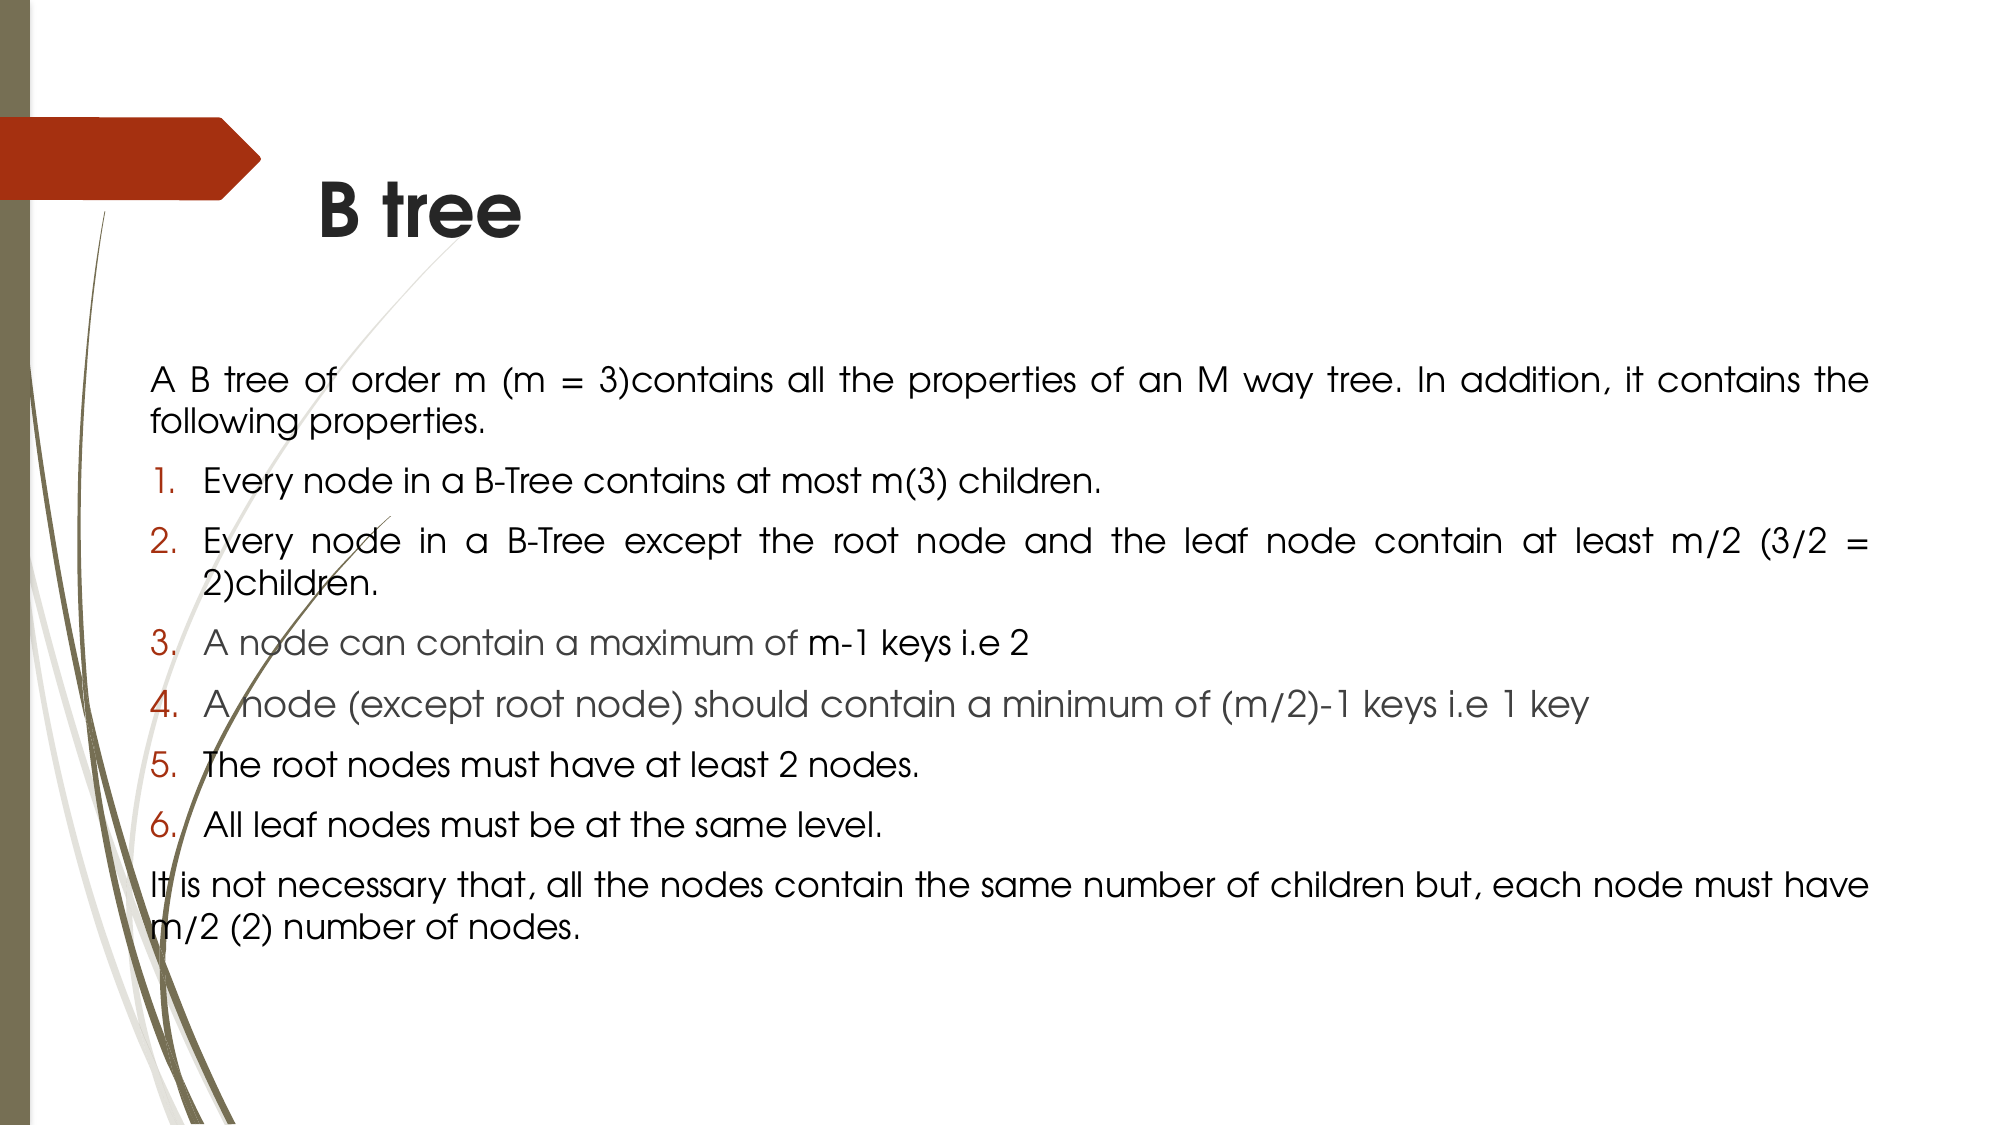

# B tree
A B tree of order m (m = 3)contains all the properties of an M way tree. In addition, it contains the following properties.
Every node in a B-Tree contains at most m(3) children.
Every node in a B-Tree except the root node and the leaf node contain at least m/2 (3/2 = 2)children.
A node can contain a maximum of m-1 keys i.e 2
A node (except root node) should contain a minimum of (m/2)-1 keys i.e 1 key
The root nodes must have at least 2 nodes.
All leaf nodes must be at the same level.
It is not necessary that, all the nodes contain the same number of children but, each node must have m/2 (2) number of nodes.